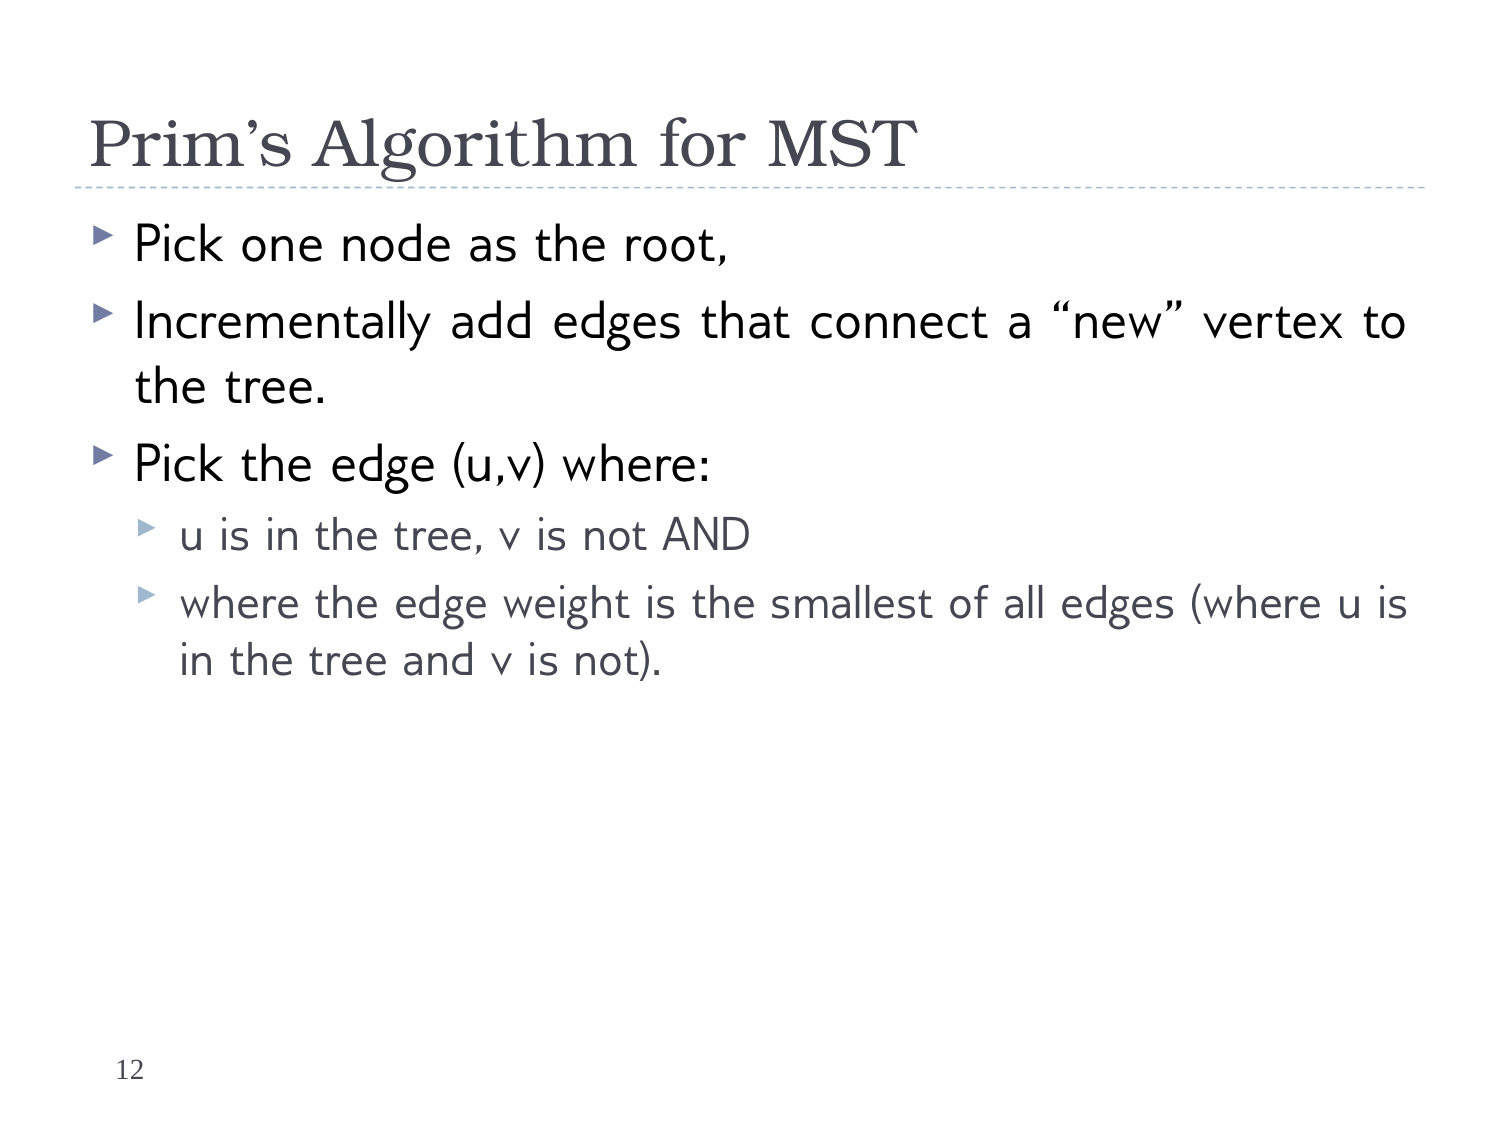

# Prim’s Algorithm for MST
Pick one node as the root,
Incrementally add edges that connect a “new” vertex to the tree.
Pick the edge (u,v) where:
u is in the tree, v is not AND
where the edge weight is the smallest of all edges (where u is in the tree and v is not).

12